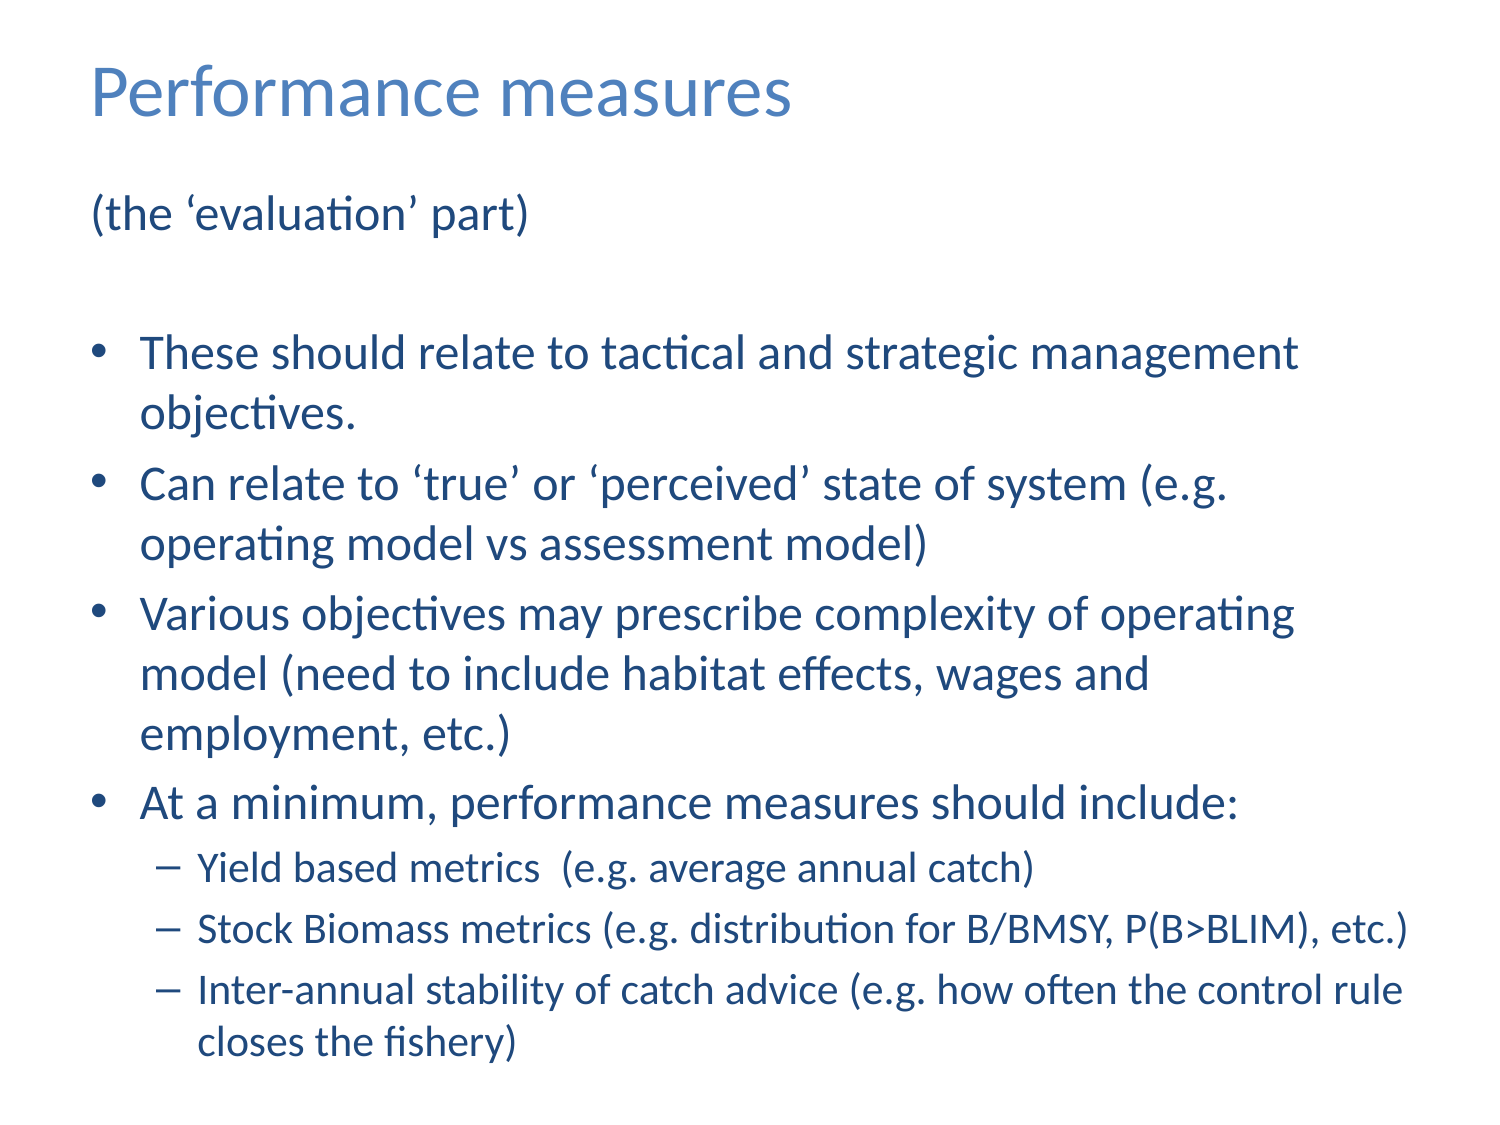

# Performance measures
(the ‘evaluation’ part)

These should relate to tactical and strategic management objectives.
Can relate to ‘true’ or ‘perceived’ state of system (e.g. operating model vs assessment model)
Various objectives may prescribe complexity of operating model (need to include habitat effects, wages and employment, etc.)
At a minimum, performance measures should include:
Yield based metrics  (e.g. average annual catch)
Stock Biomass metrics (e.g. distribution for B/BMSY, P(B>BLIM), etc.)
Inter-annual stability of catch advice (e.g. how often the control rule closes the fishery)